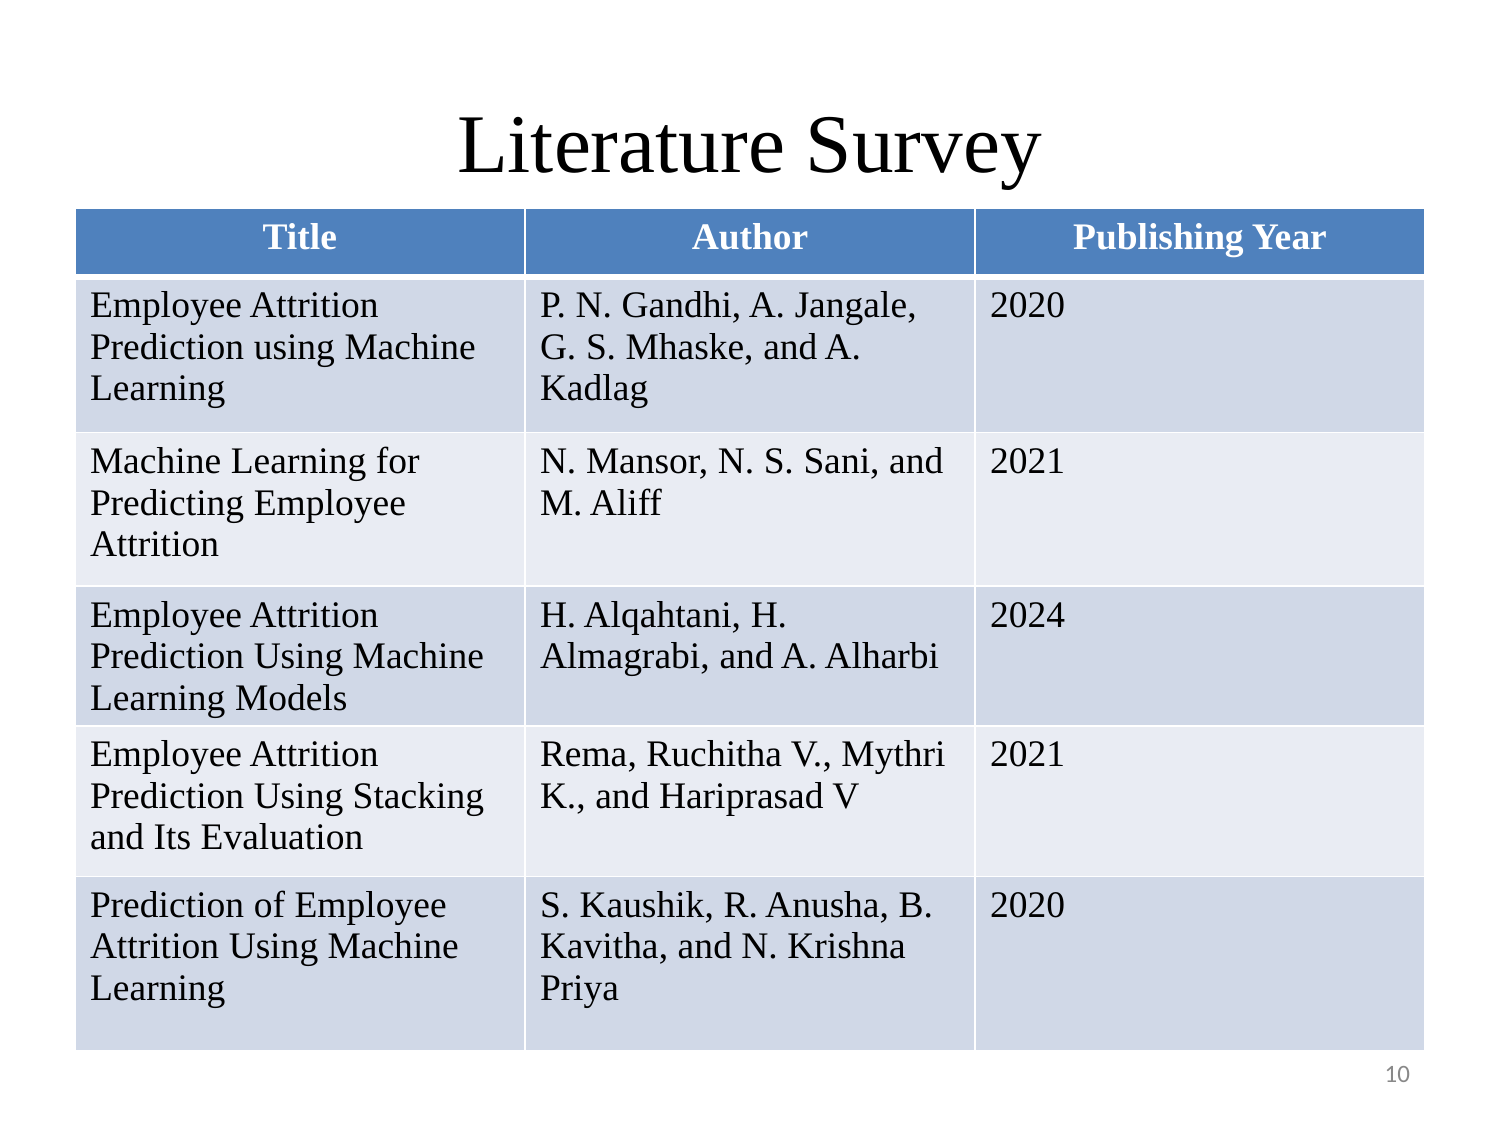

# Literature Survey
| Title | Author | Publishing Year |
| --- | --- | --- |
| Employee Attrition Prediction using Machine Learning | P. N. Gandhi, A. Jangale, G. S. Mhaske, and A. Kadlag | 2020 |
| Machine Learning for Predicting Employee Attrition | N. Mansor, N. S. Sani, and M. Aliff | 2021 |
| Employee Attrition Prediction Using Machine Learning Models | H. Alqahtani, H. Almagrabi, and A. Alharbi | 2024 |
| Employee Attrition Prediction Using Stacking and Its Evaluation | Rema, Ruchitha V., Mythri K., and Hariprasad V | 2021 |
| Prediction of Employee Attrition Using Machine Learning | S. Kaushik, R. Anusha, B. Kavitha, and N. Krishna Priya | 2020 |
10